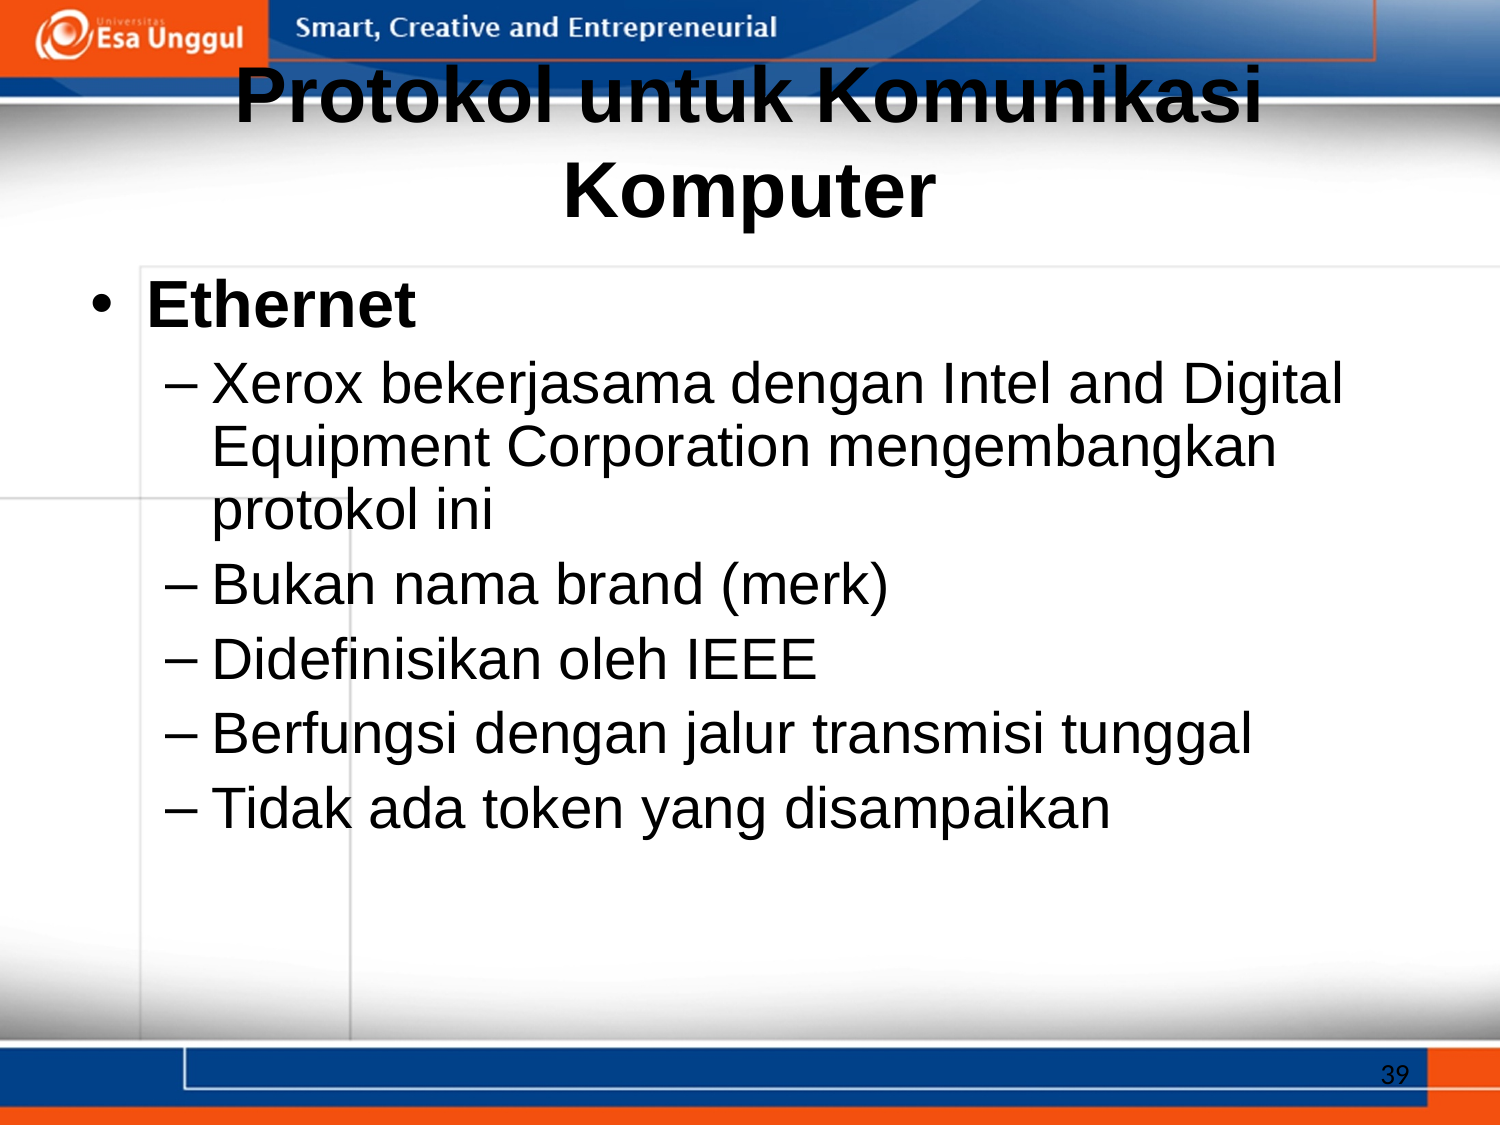

# Protokol untuk Komunikasi Komputer
Ethernet
Xerox bekerjasama dengan Intel and Digital Equipment Corporation mengembangkan protokol ini
Bukan nama brand (merk)
Didefinisikan oleh IEEE
Berfungsi dengan jalur transmisi tunggal
Tidak ada token yang disampaikan
39